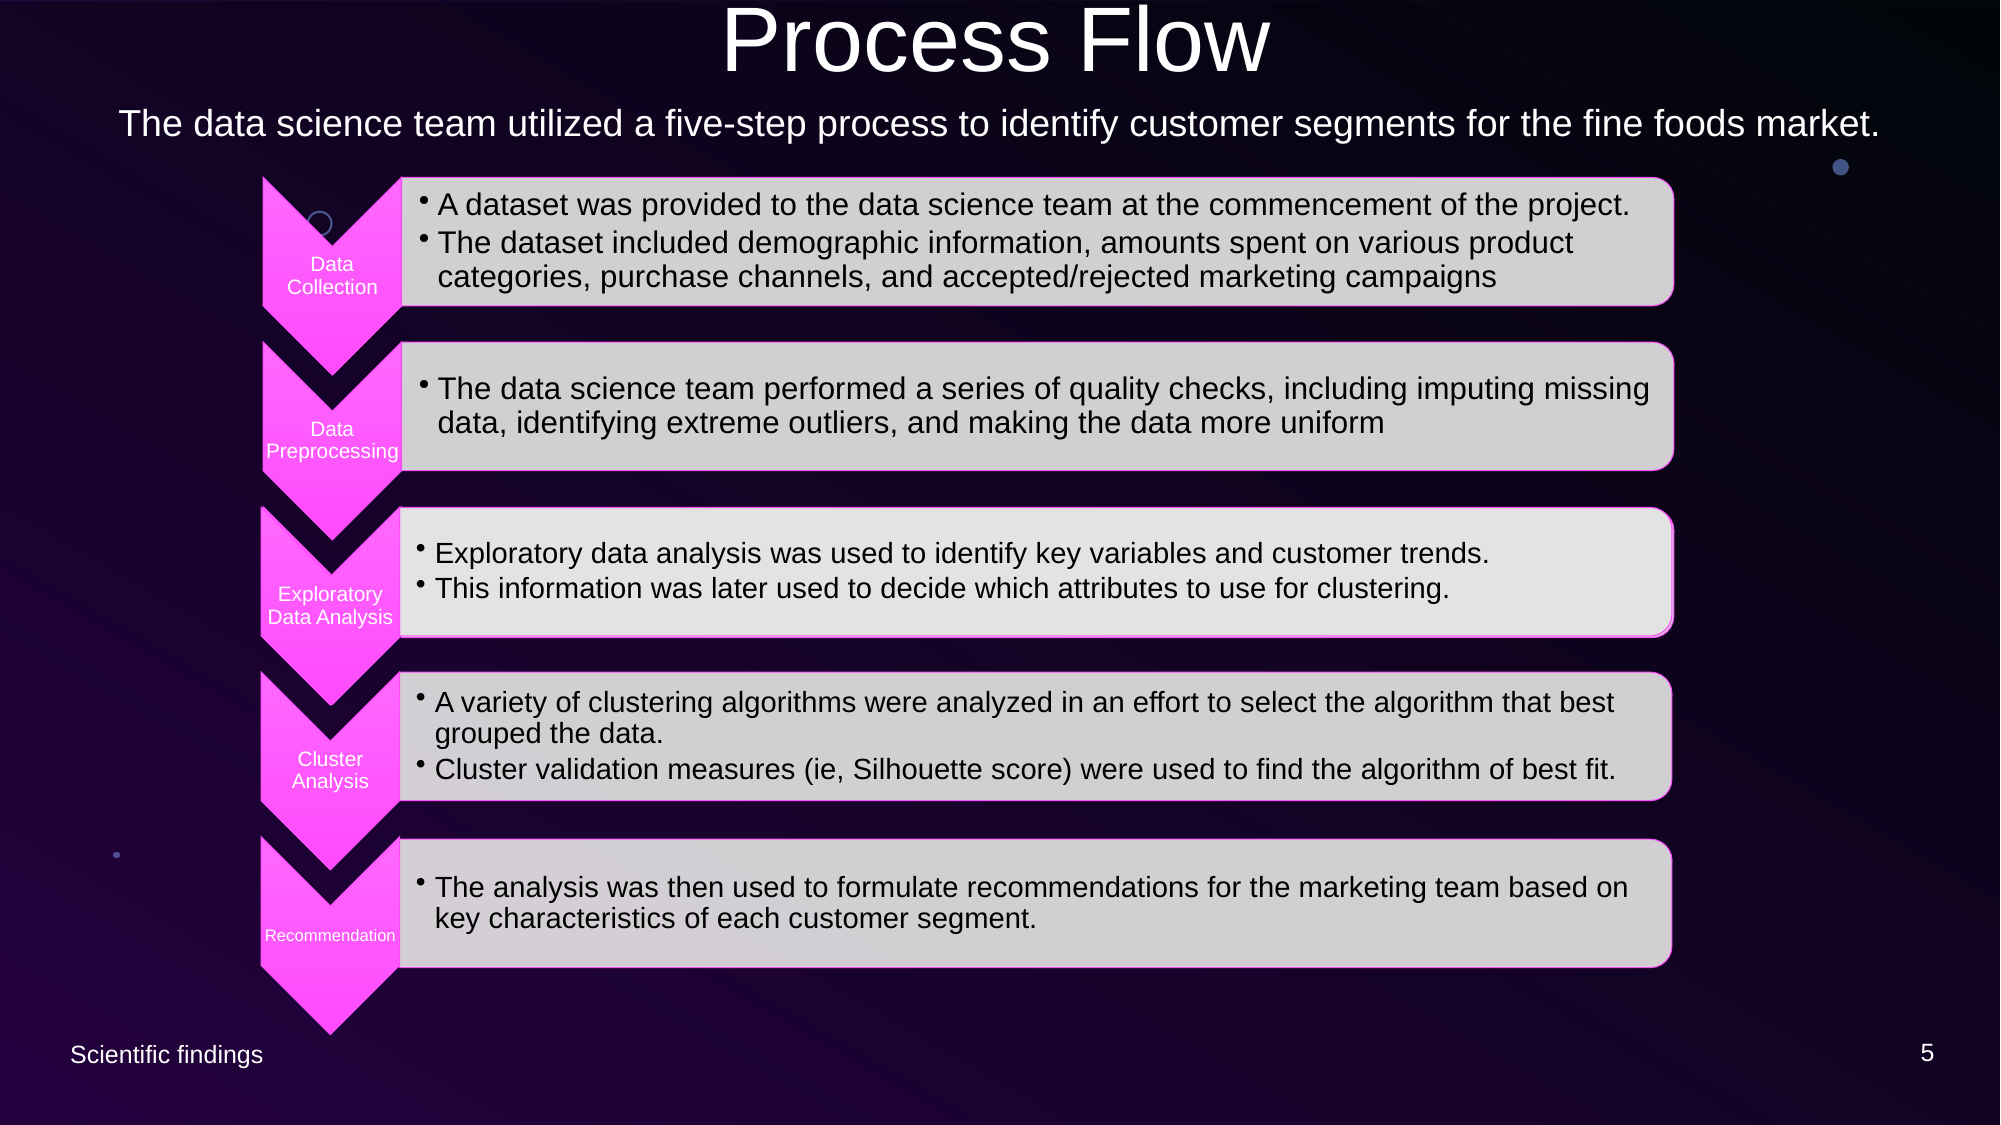

# Process Flow
The data science team utilized a five-step process to identify customer segments for the fine foods market.
Data Collection
A dataset was provided to the data science team at the commencement of the project.
The dataset included demographic information, amounts spent on various product categories, purchase channels, and accepted/rejected marketing campaigns
Data Preprocessing
The data science team performed a series of quality checks, including imputing missing data, identifying extreme outliers, and making the data more uniform

Exploratory Data Analysis
Exploratory data analysis was used to identify key variables and customer trends.
This information was later used to decide which attributes to use for clustering.
Cluster Analysis
A variety of clustering algorithms were analyzed in an effort to select the algorithm that best grouped the data.
Cluster validation measures (ie, Silhouette score) were used to find the algorithm of best fit.
Recommendation
The analysis was then used to formulate recommendations for the marketing team based on key characteristics of each customer segment.
5
Scientific findings